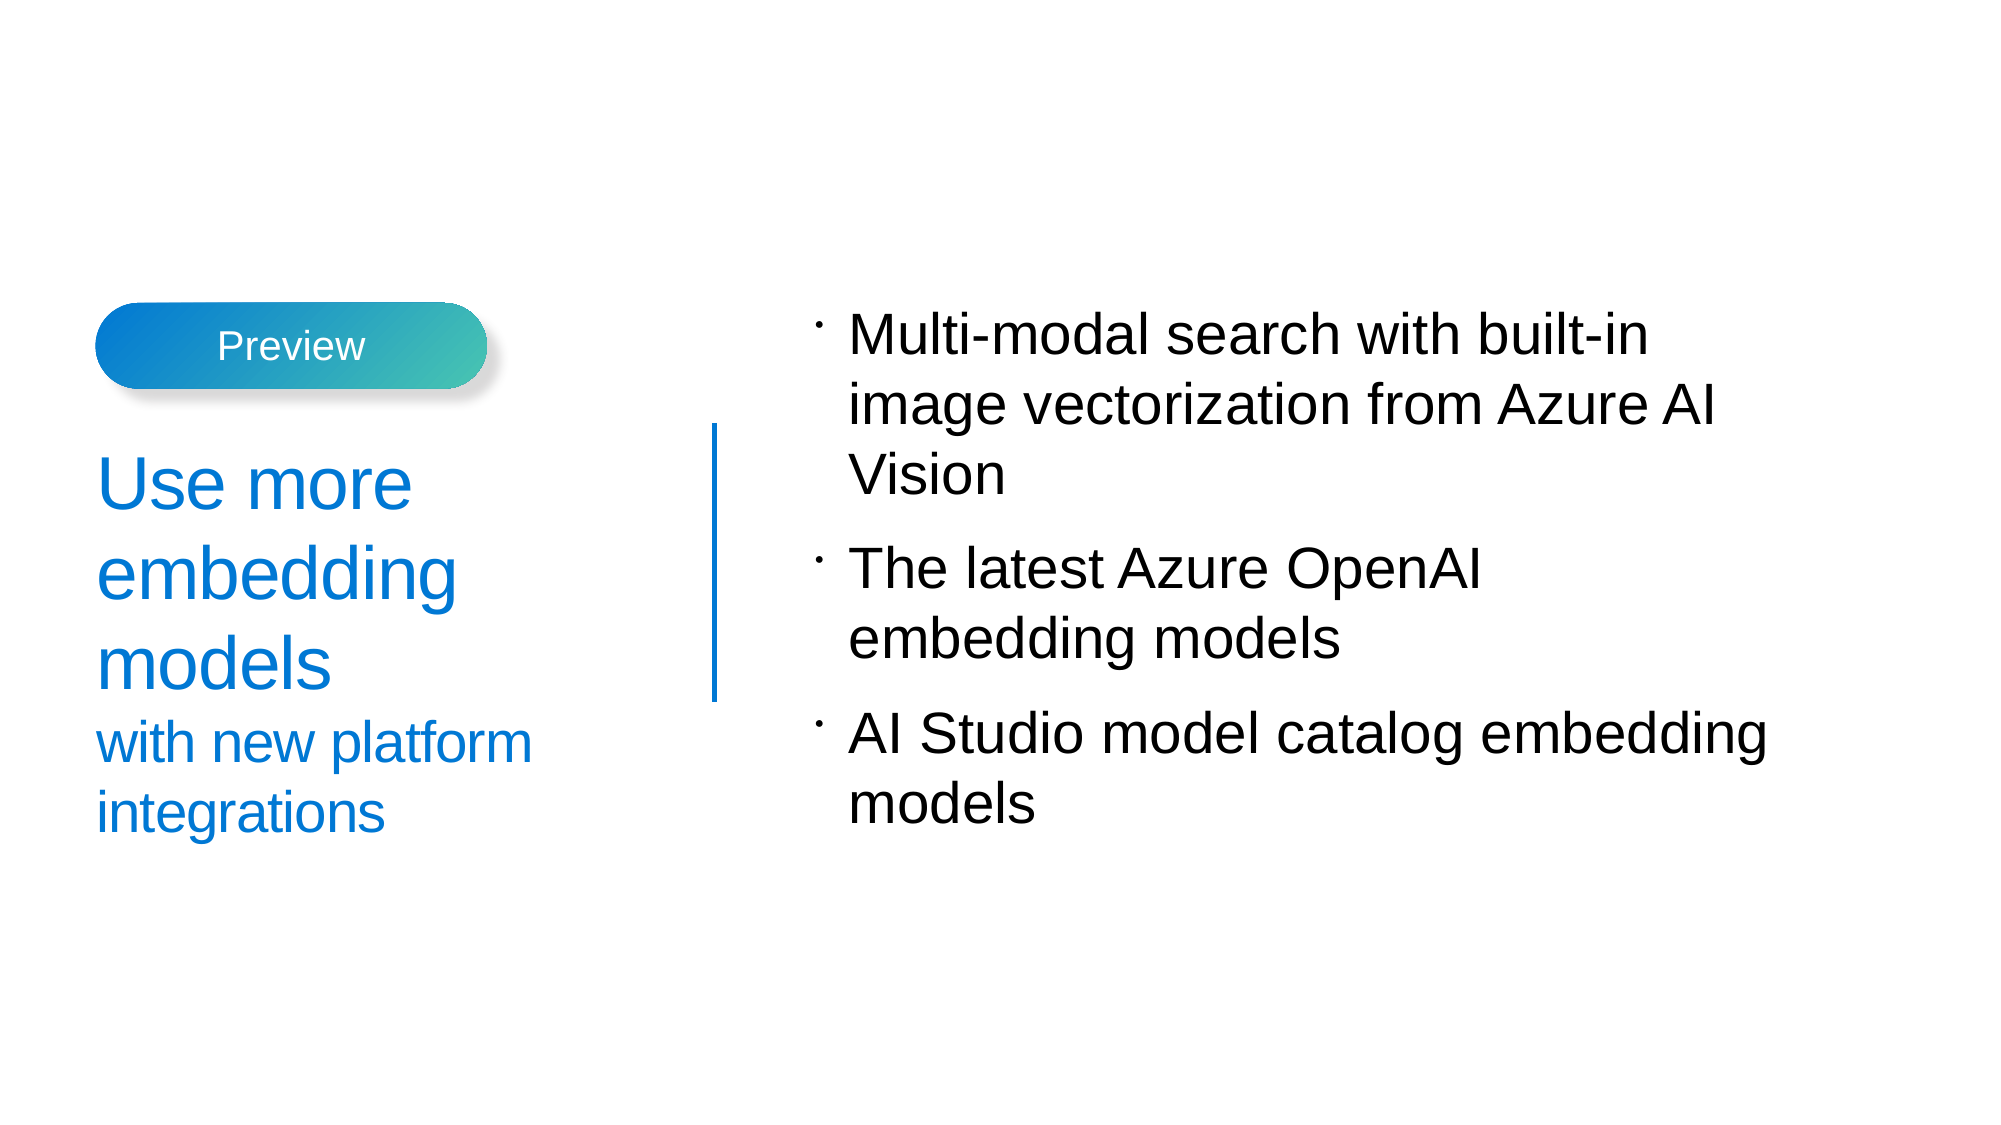

Multi-modal search with built-in image vectorization from Azure AI Vision
The latest Azure OpenAI embedding models
AI Studio model catalog embedding models
Preview
# Use more embedding models with new platform integrations